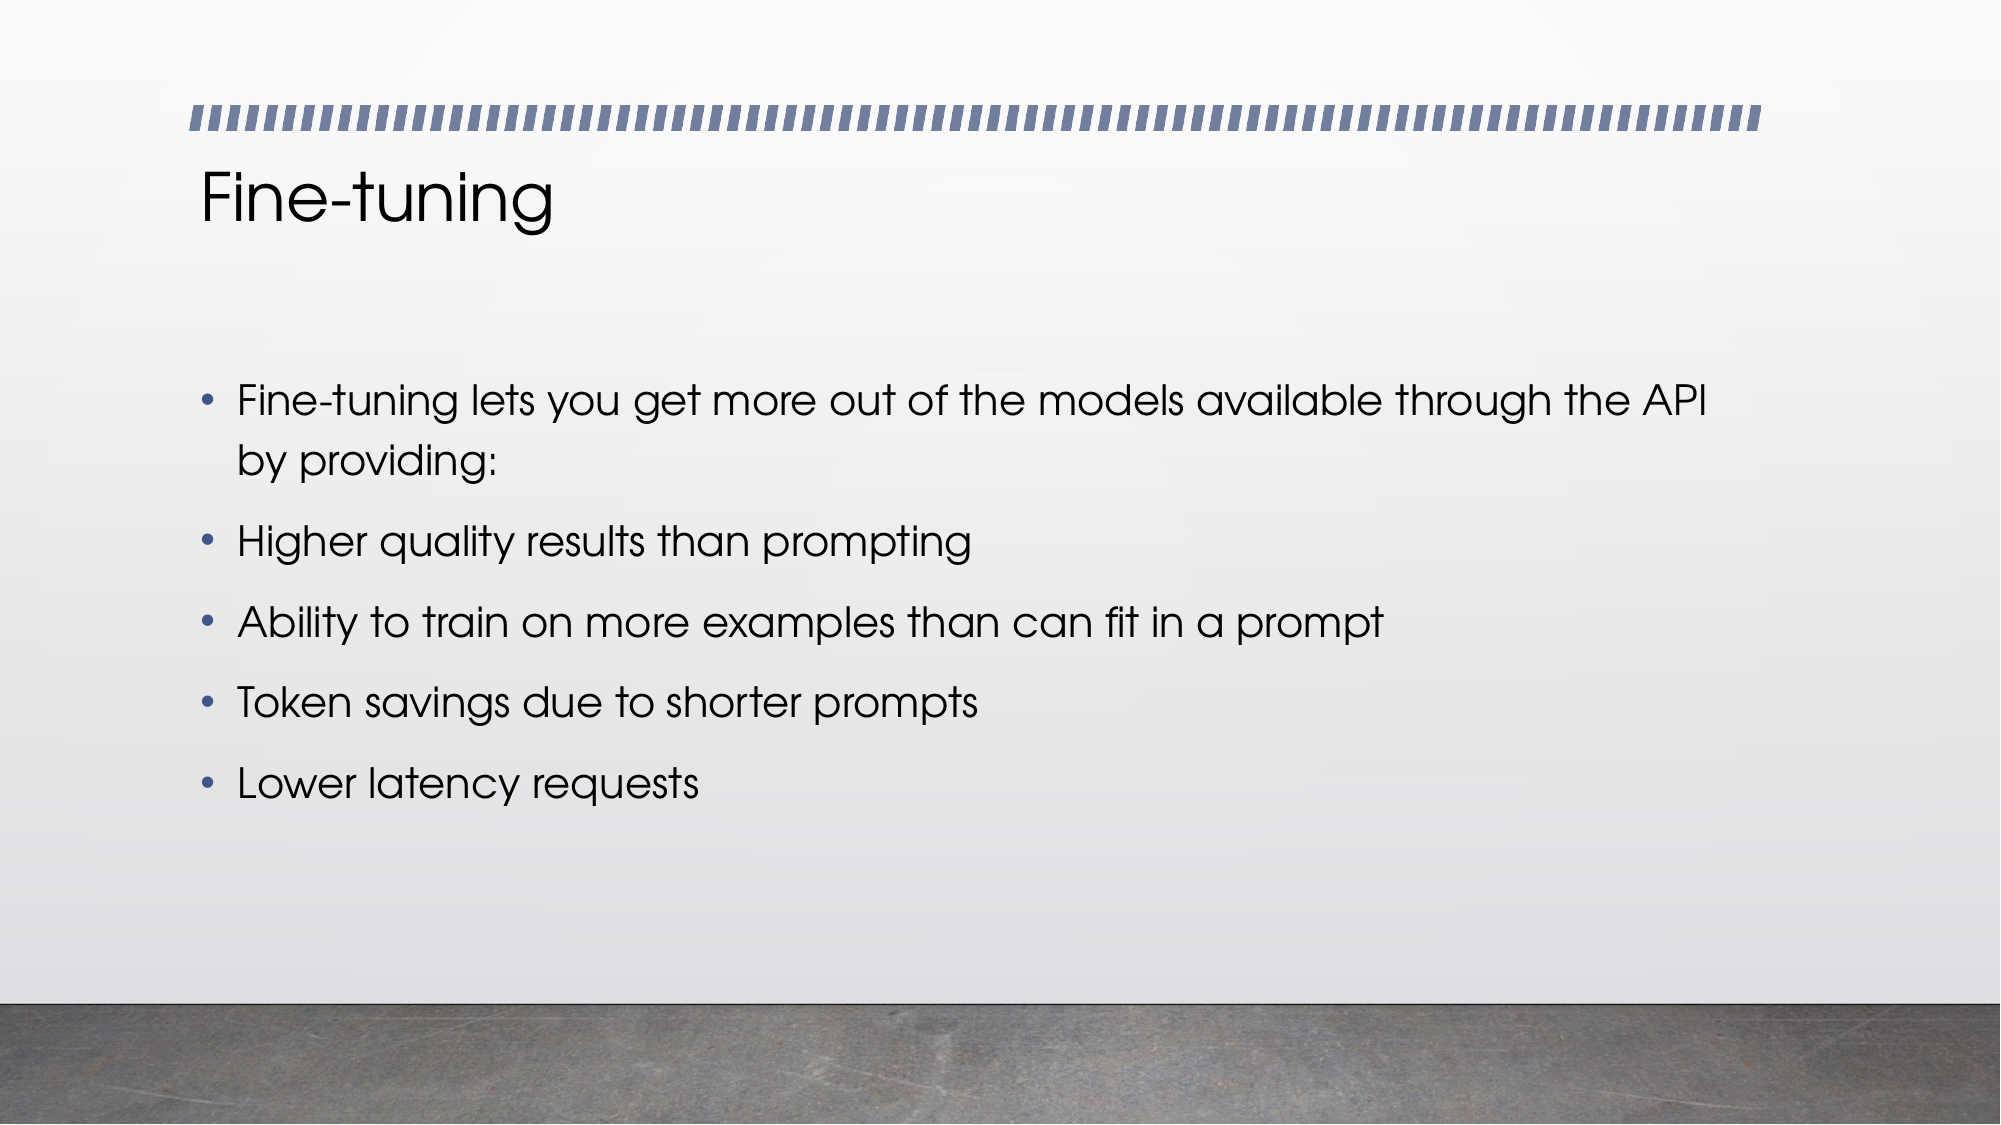

# Fine-tuning
Fine-tuning lets you get more out of the models available through the API by providing:
Higher quality results than prompting
Ability to train on more examples than can fit in a prompt
Token savings due to shorter prompts
Lower latency requests